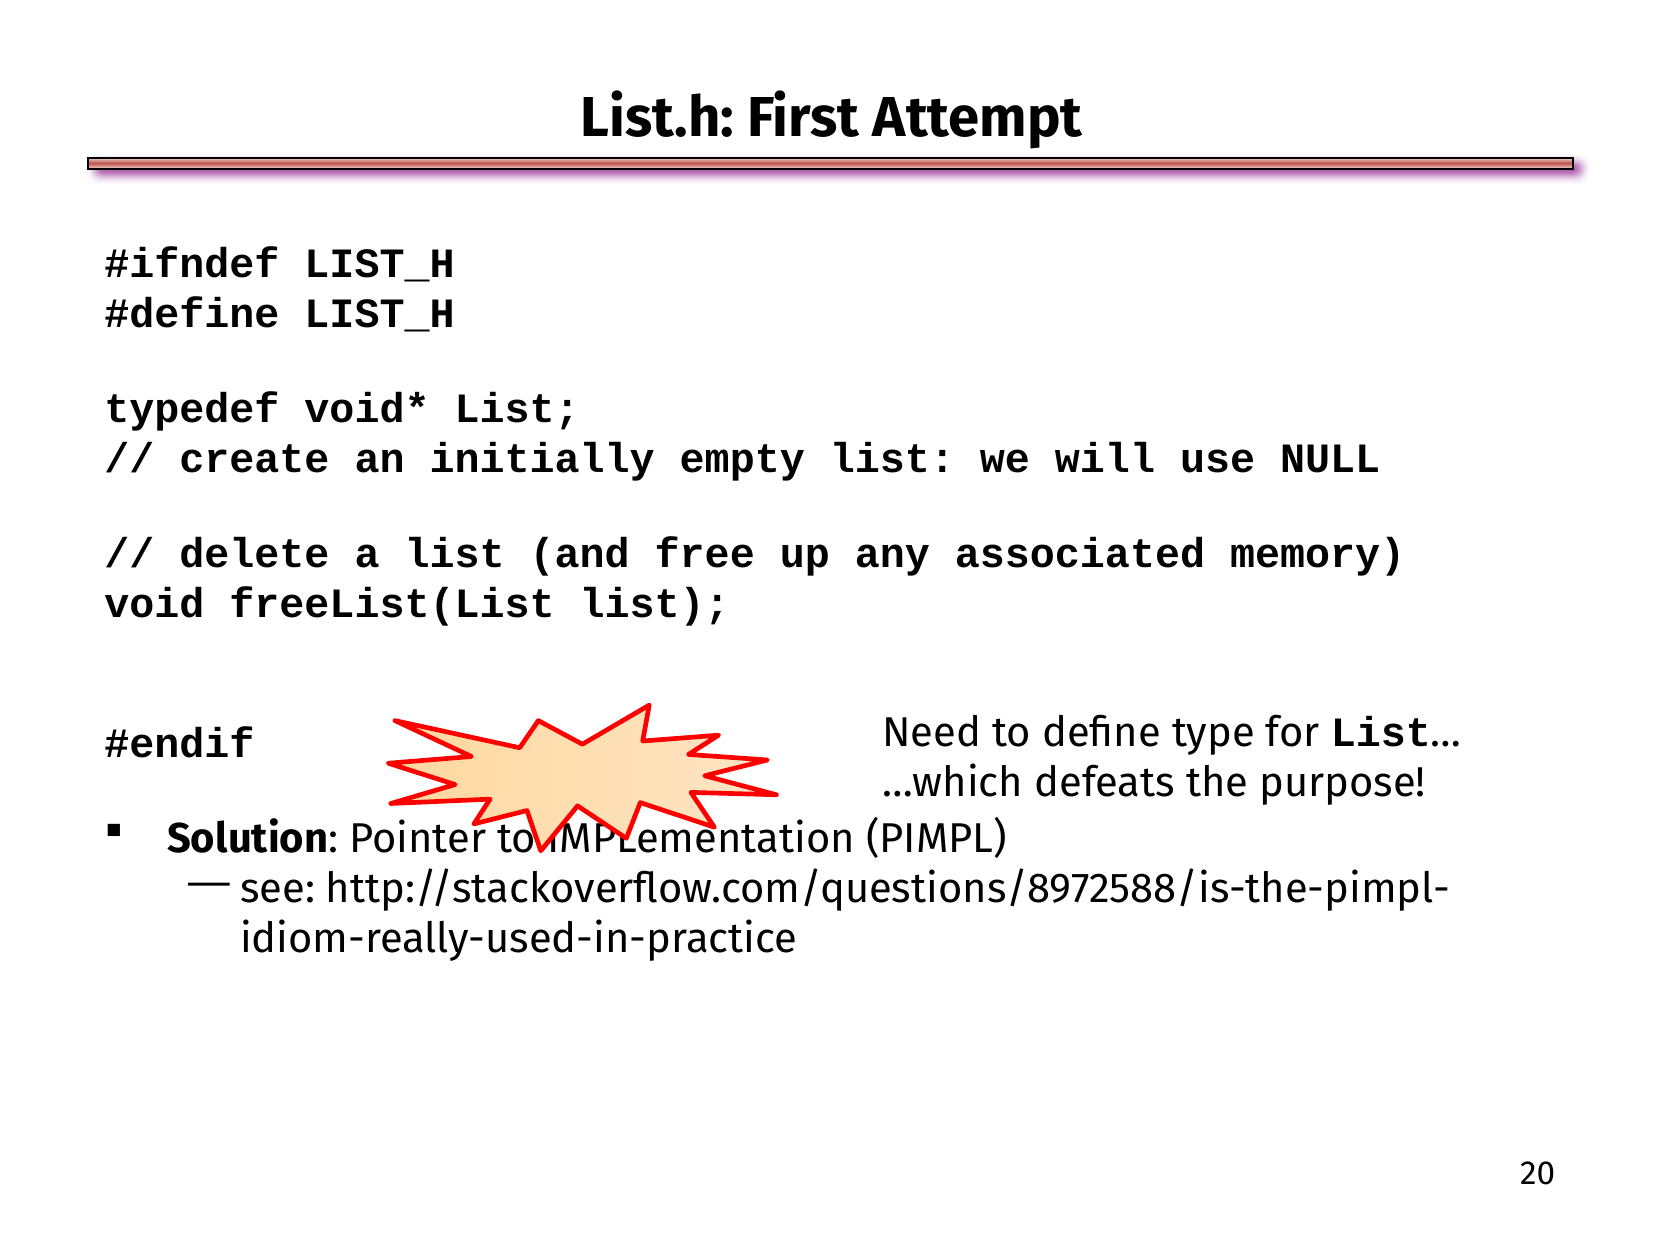

List.h: First Attempt

#ifndef LIST_H
#define LIST_H

typedef void* List;
// create an initially empty list: we will use NULL

// delete a list (and free up any associated memory)
void freeList(List list);

#endif

Solution: Pointer to IMPLementation (PIMPL)
see: http://stackoverflow.com/questions/8972588/is-the-pimpl-idiom-really-used-in-practice
Need to define type for List…
…which defeats the purpose!

20